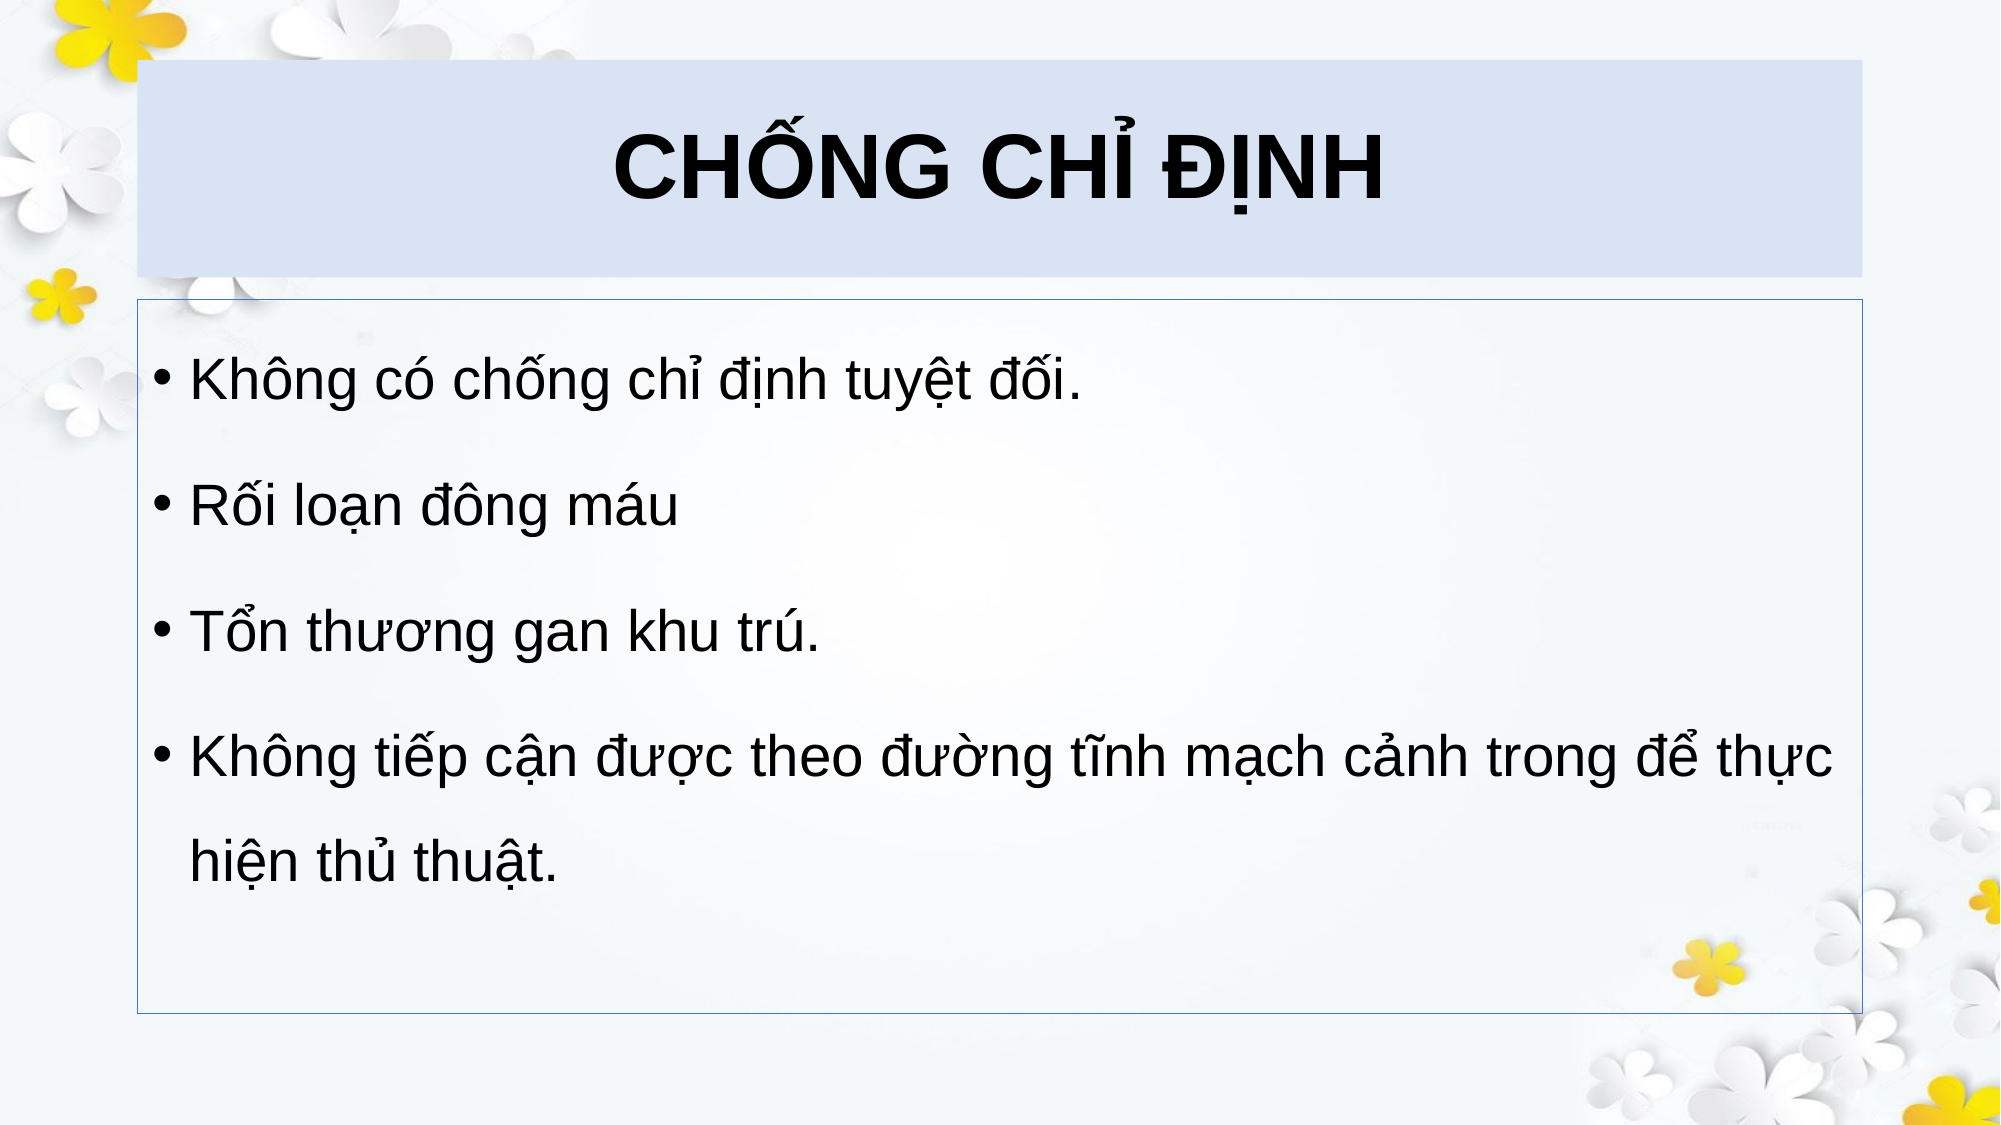

# CHỐNG CHỈ ĐỊNH
Không có chống chỉ định tuyệt đối.
Rối loạn đông máu
Tổn thương gan khu trú.
Không tiếp cận được theo đường tĩnh mạch cảnh trong để thực hiện thủ thuật.